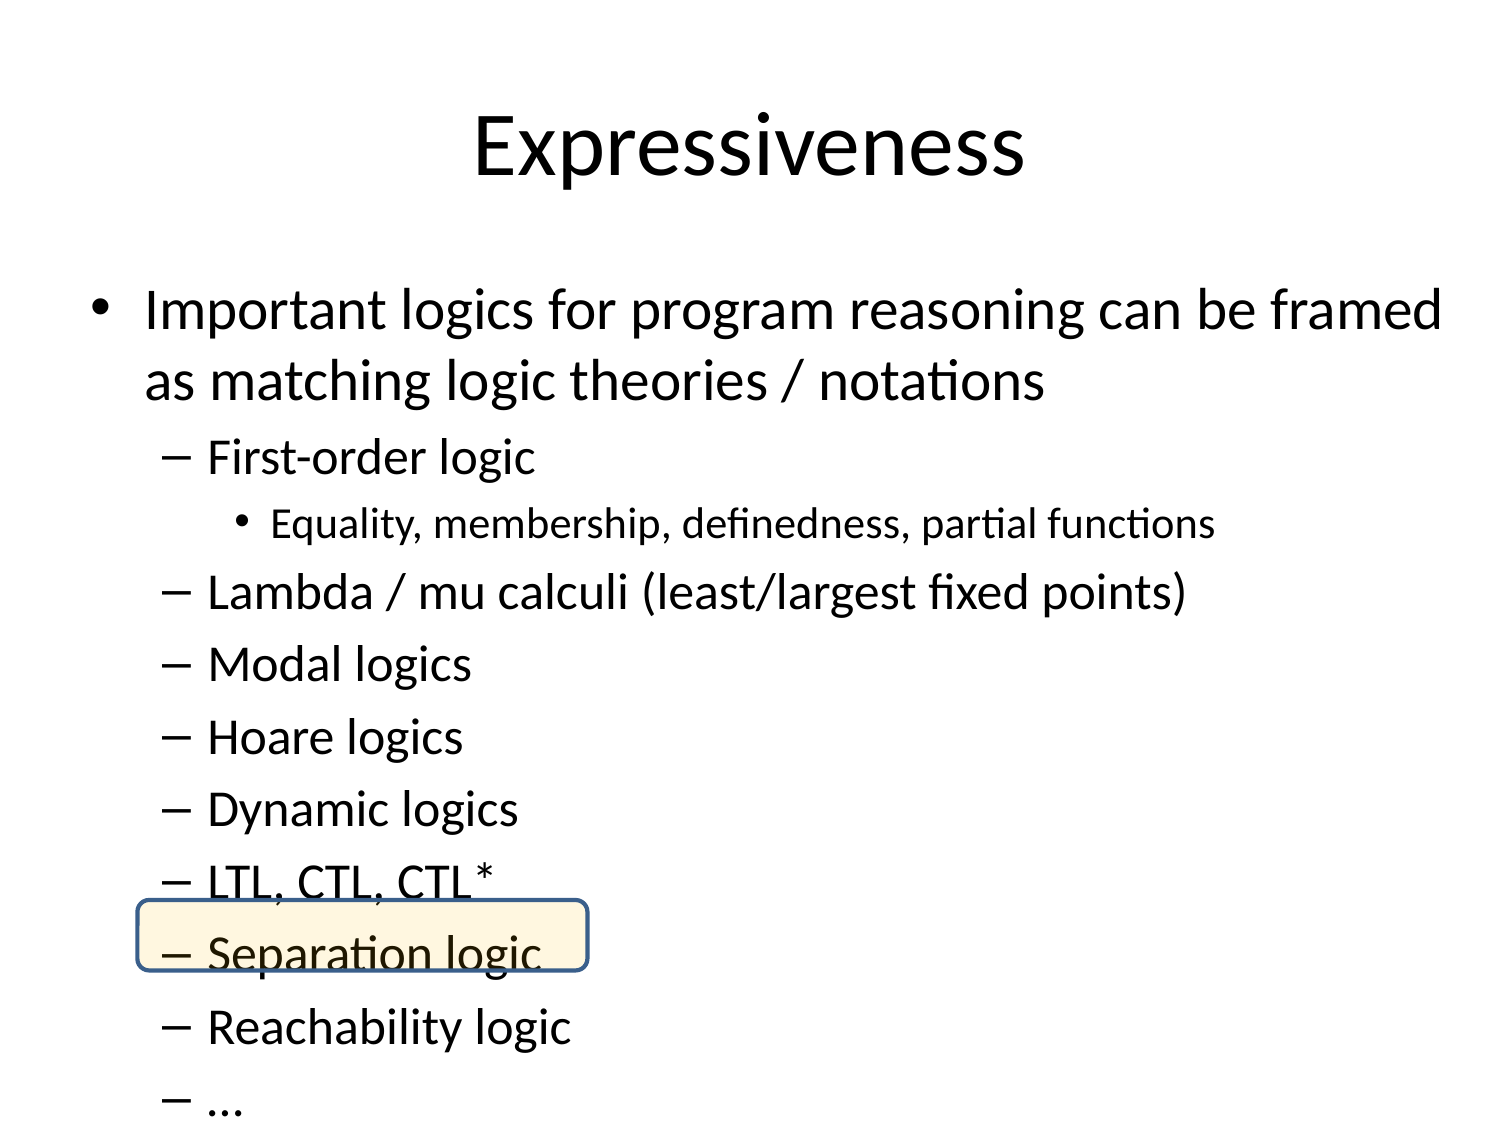

# Expressiveness
Important logics for program reasoning can be framed as matching logic theories / notations
First-order logic
Equality, membership, definedness, partial functions
Lambda / mu calculi (least/largest fixed points)
Modal logics
Hoare logics
Dynamic logics
LTL, CTL, CTL*
Separation logic
Reachability logic
…